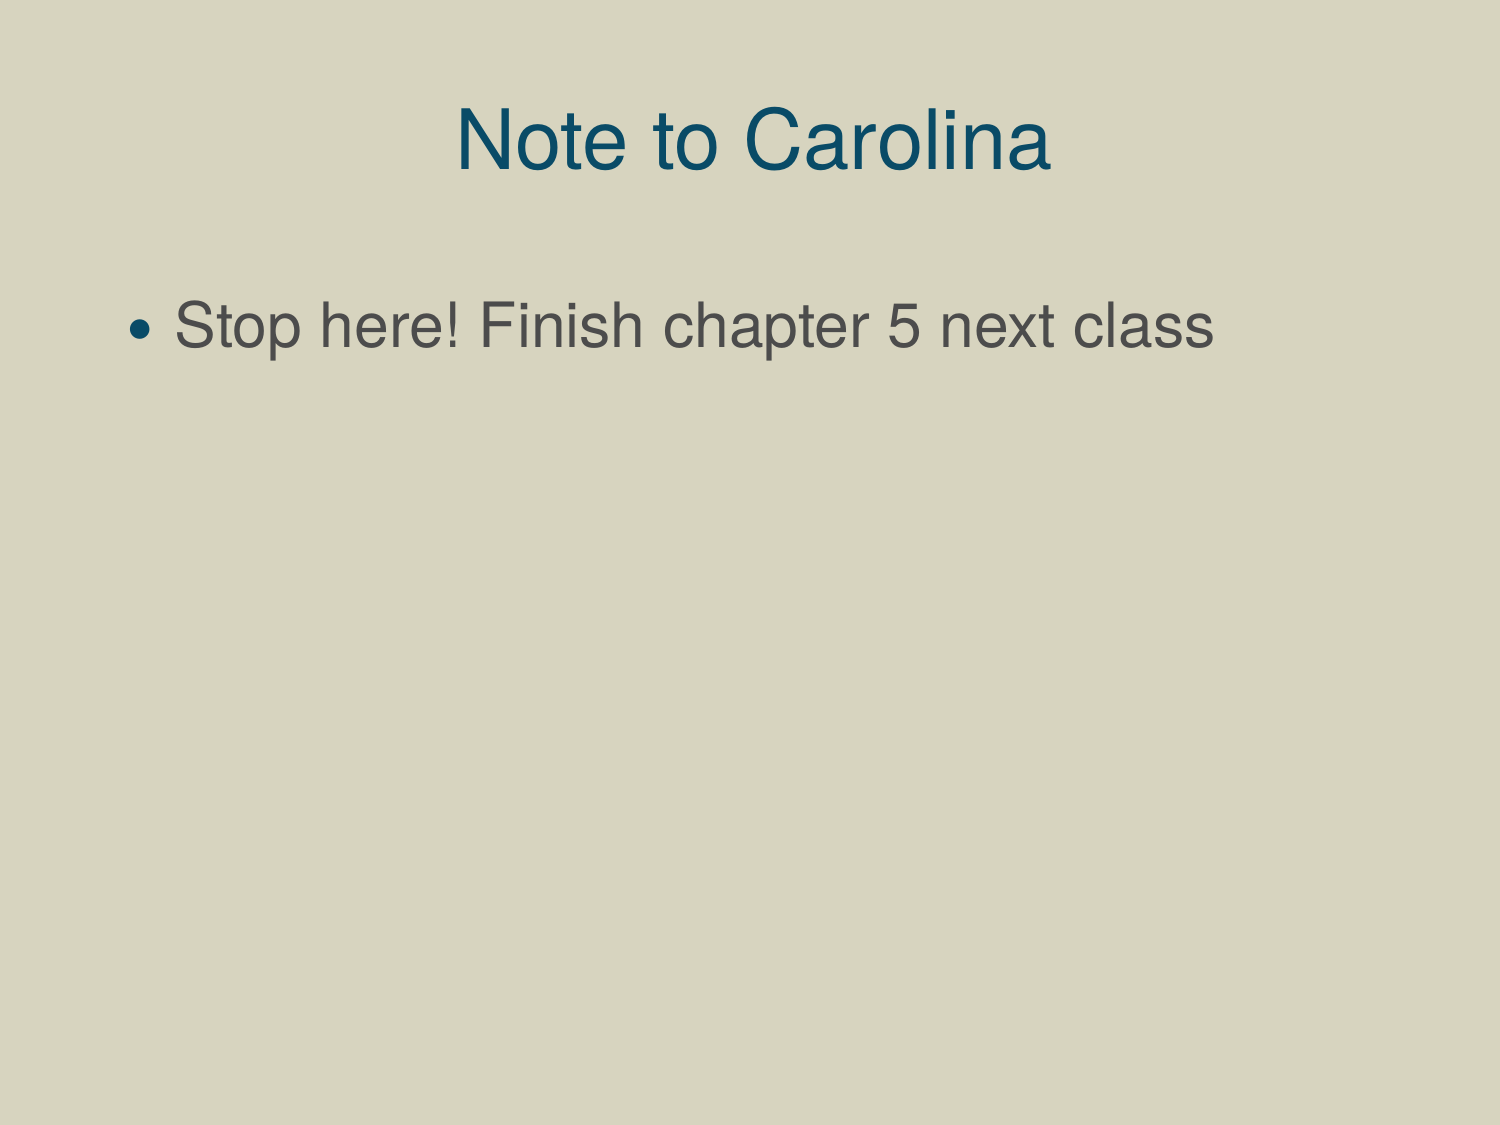

# Note to Carolina
Stop here! Finish chapter 5 next class